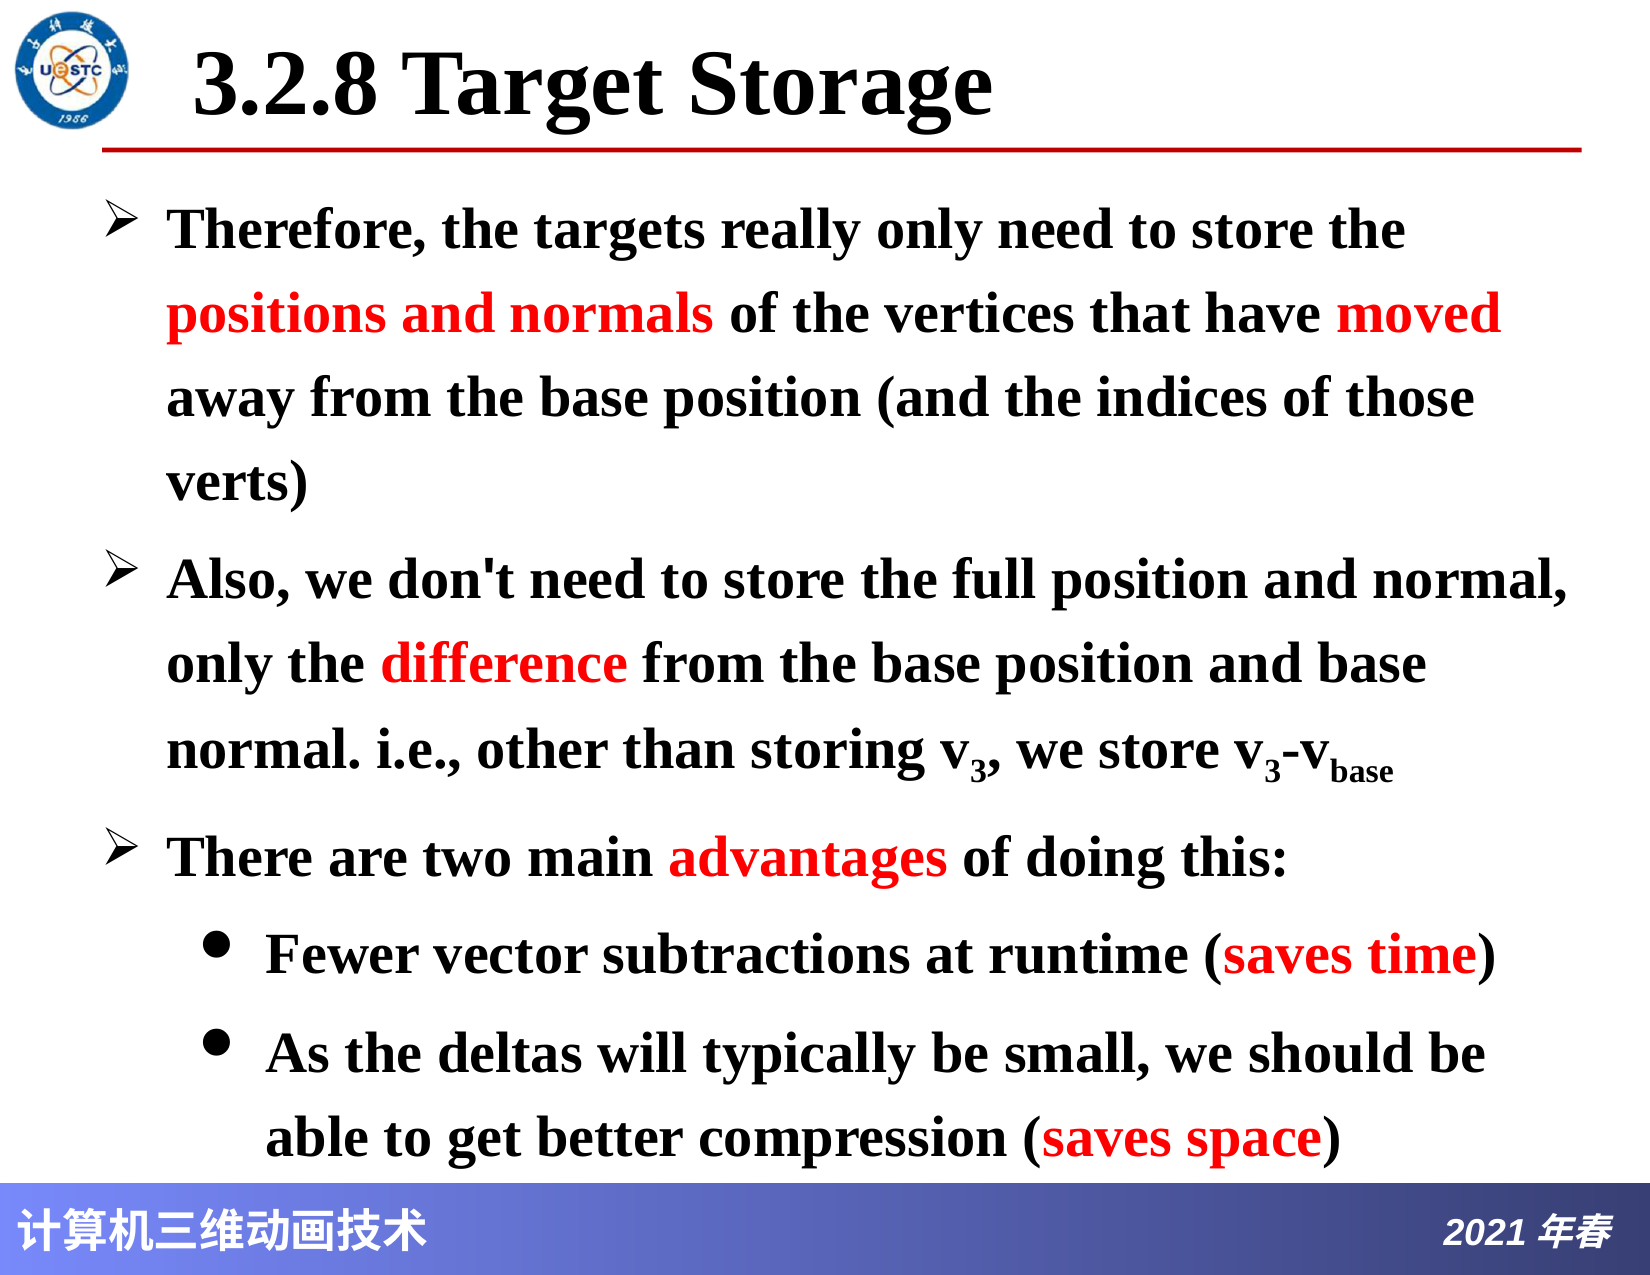

# 3.2.8 Target Storage
Therefore, the targets really only need to store the positions and normals of the vertices that have moved away from the base position (and the indices of those verts)
Also, we don't need to store the full position and normal, only the difference from the base position and base normal. i.e., other than storing v3, we store v3-vbase
There are two main advantages of doing this:
Fewer vector subtractions at runtime (saves time)
As the deltas will typically be small, we should be able to get better compression (saves space)